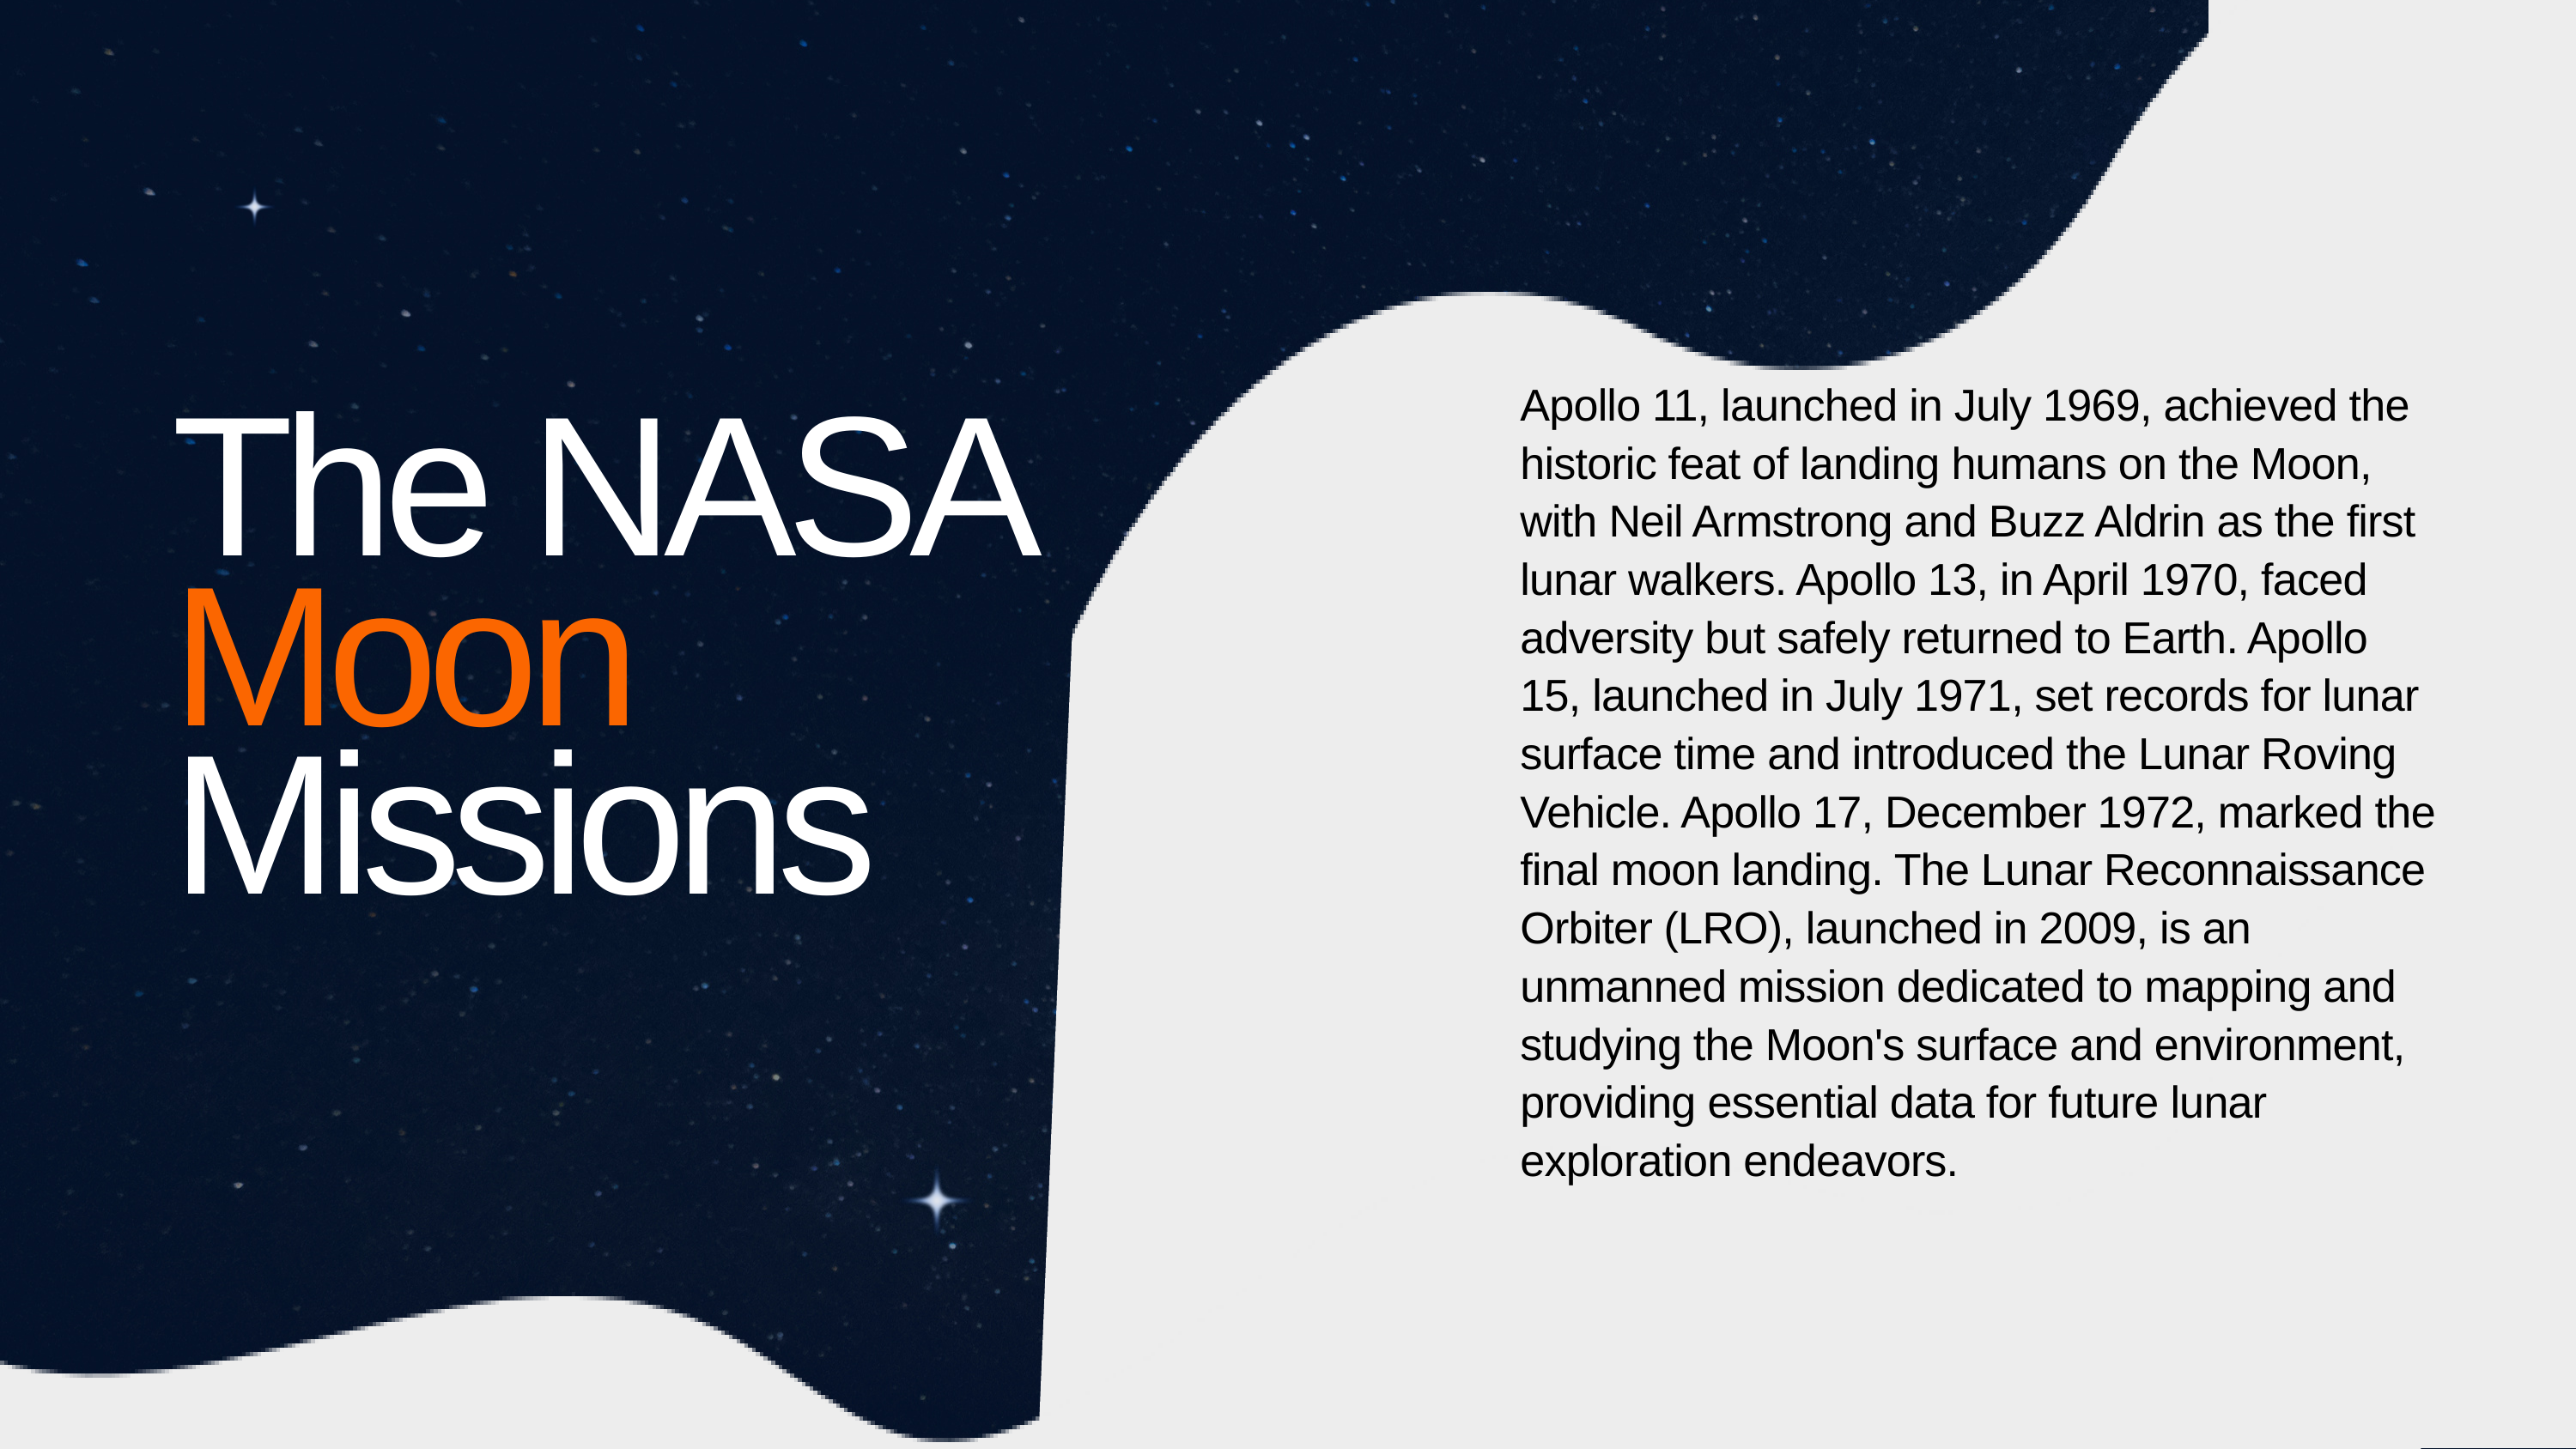

Apollo 11, launched in July 1969, achieved the historic feat of landing humans on the Moon, with Neil Armstrong and Buzz Aldrin as the first lunar walkers. Apollo 13, in April 1970, faced adversity but safely returned to Earth. Apollo 15, launched in July 1971, set records for lunar surface time and introduced the Lunar Roving Vehicle. Apollo 17, December 1972, marked the final moon landing. The Lunar Reconnaissance Orbiter (LRO), launched in 2009, is an unmanned mission dedicated to mapping and studying the Moon's surface and environment, providing essential data for future lunar exploration endeavors.
The NASA Moon Missions